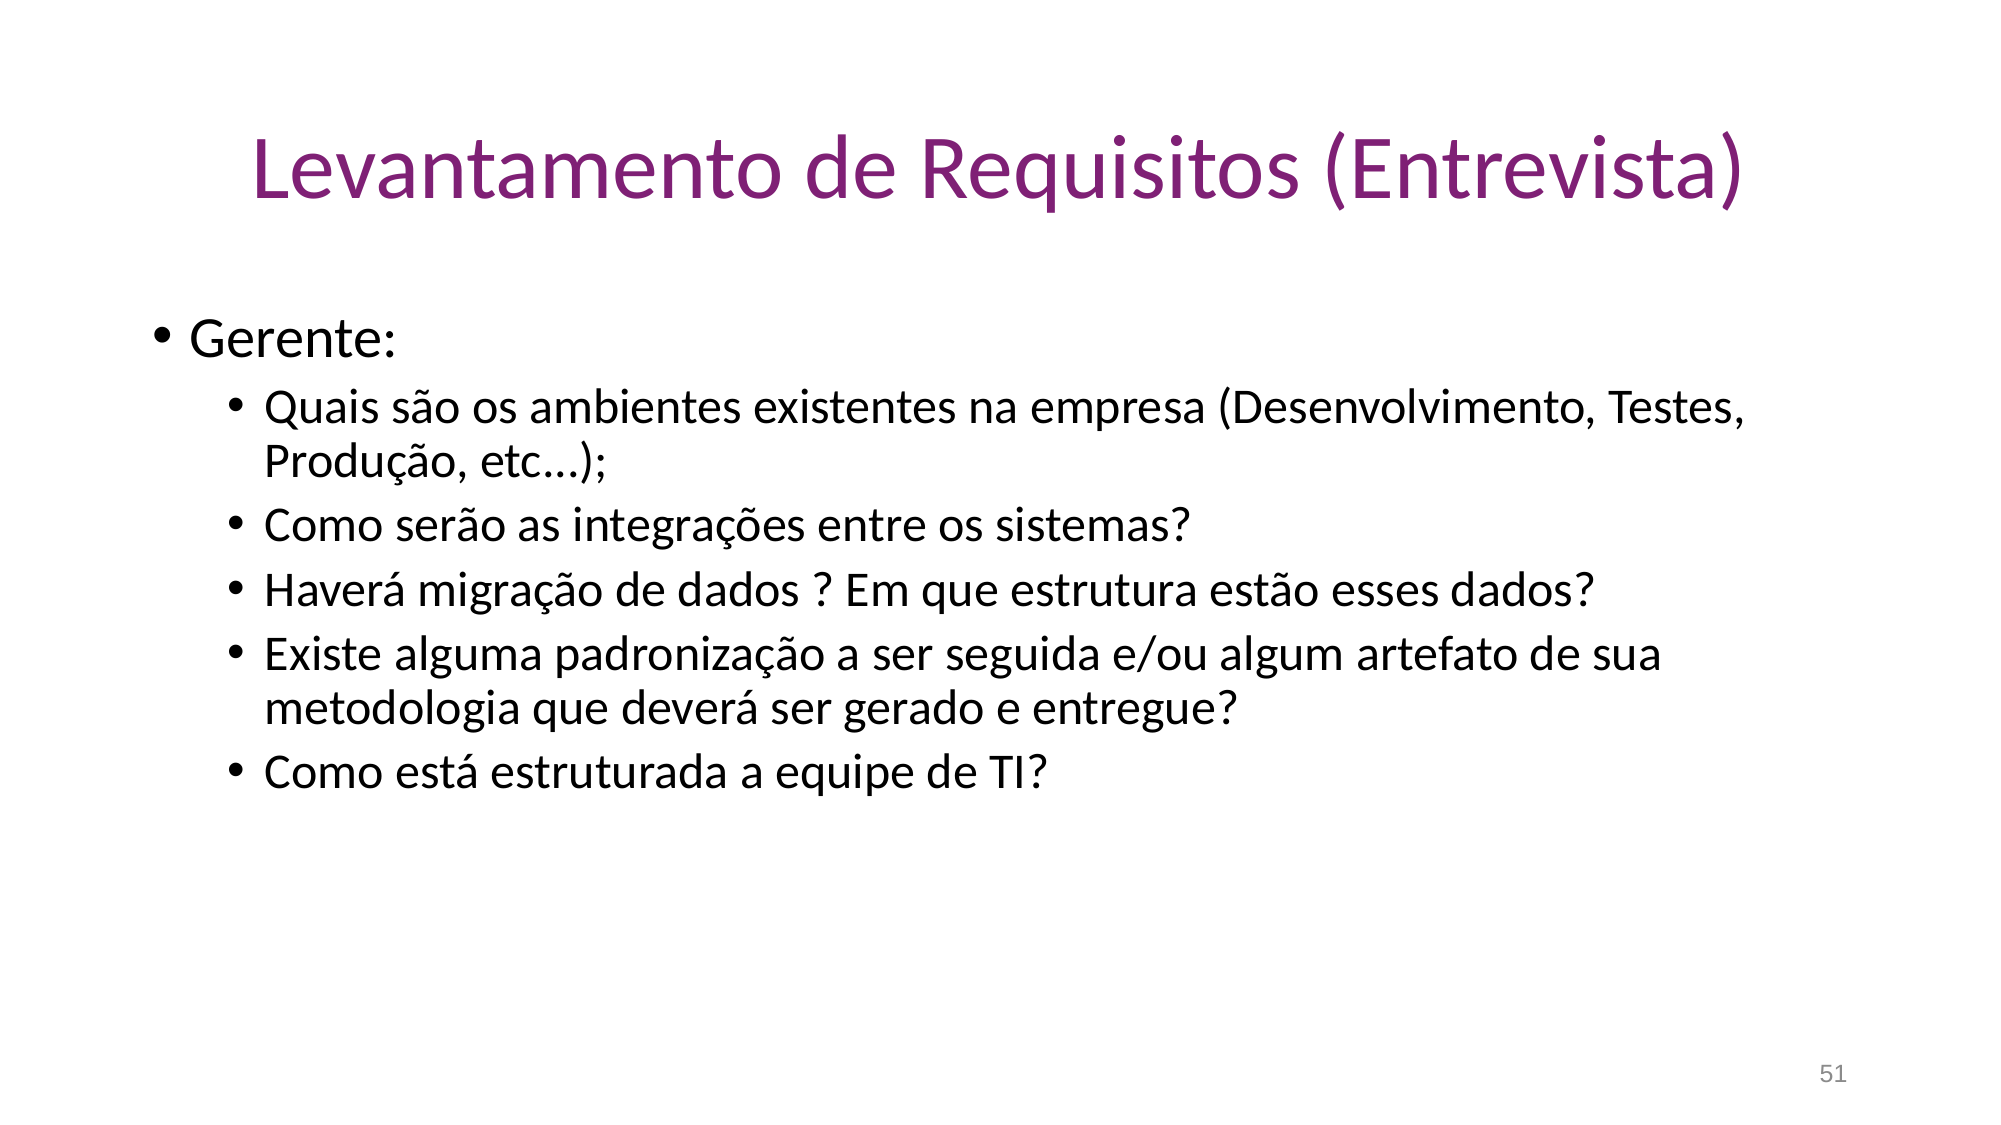

# Levantamento de Requisitos (Entrevista)
Gerente:
Quais são os ambientes existentes na empresa (Desenvolvimento, Testes, Produção, etc...);
Como serão as integrações entre os sistemas?
Haverá migração de dados ? Em que estrutura estão esses dados?
Existe alguma padronização a ser seguida e/ou algum artefato de sua metodologia que deverá ser gerado e entregue?
Como está estruturada a equipe de TI?
51